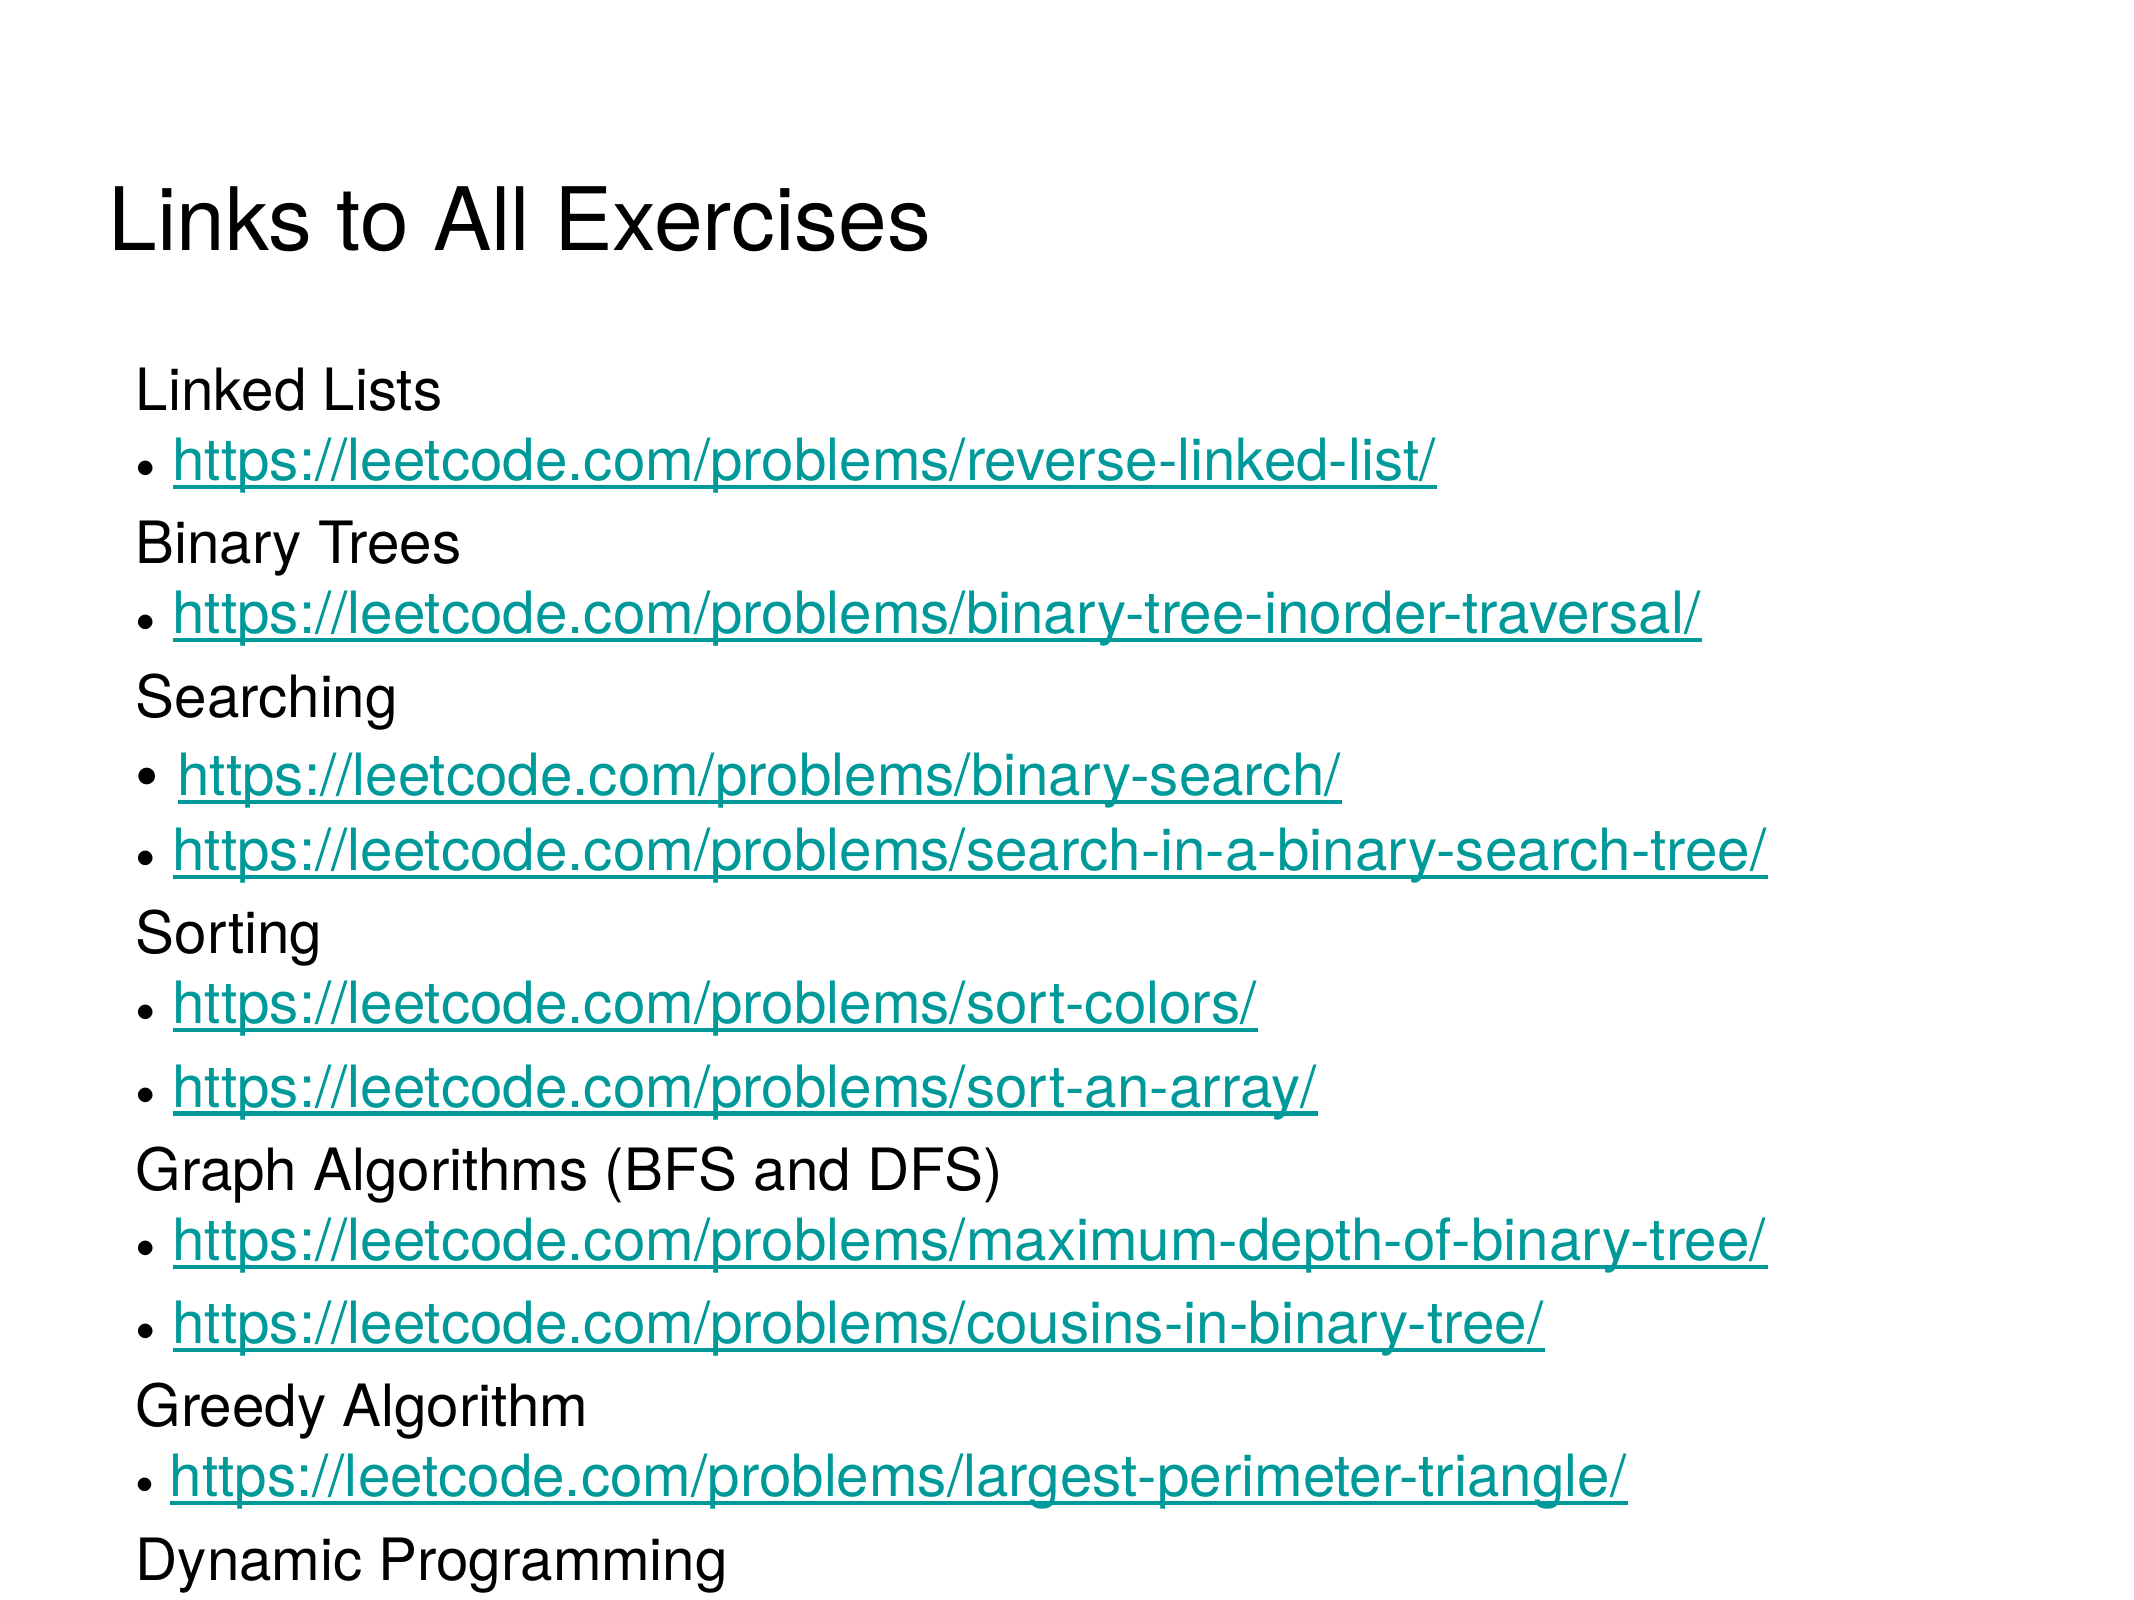

# Links to All Exercises
Linked Lists
 https://leetcode.com/problems/reverse-linked-list/
Binary Trees
 https://leetcode.com/problems/binary-tree-inorder-traversal/
Searching
 https://leetcode.com/problems/binary-search/
 https://leetcode.com/problems/search-in-a-binary-search-tree/
Sorting
 https://leetcode.com/problems/sort-colors/
 https://leetcode.com/problems/sort-an-array/
Graph Algorithms (BFS and DFS)
 https://leetcode.com/problems/maximum-depth-of-binary-tree/
 https://leetcode.com/problems/cousins-in-binary-tree/
Greedy Algorithm
 https://leetcode.com/problems/largest-perimeter-triangle/
Dynamic Programming
 https://leetcode.com/problems/fibonacci-number/